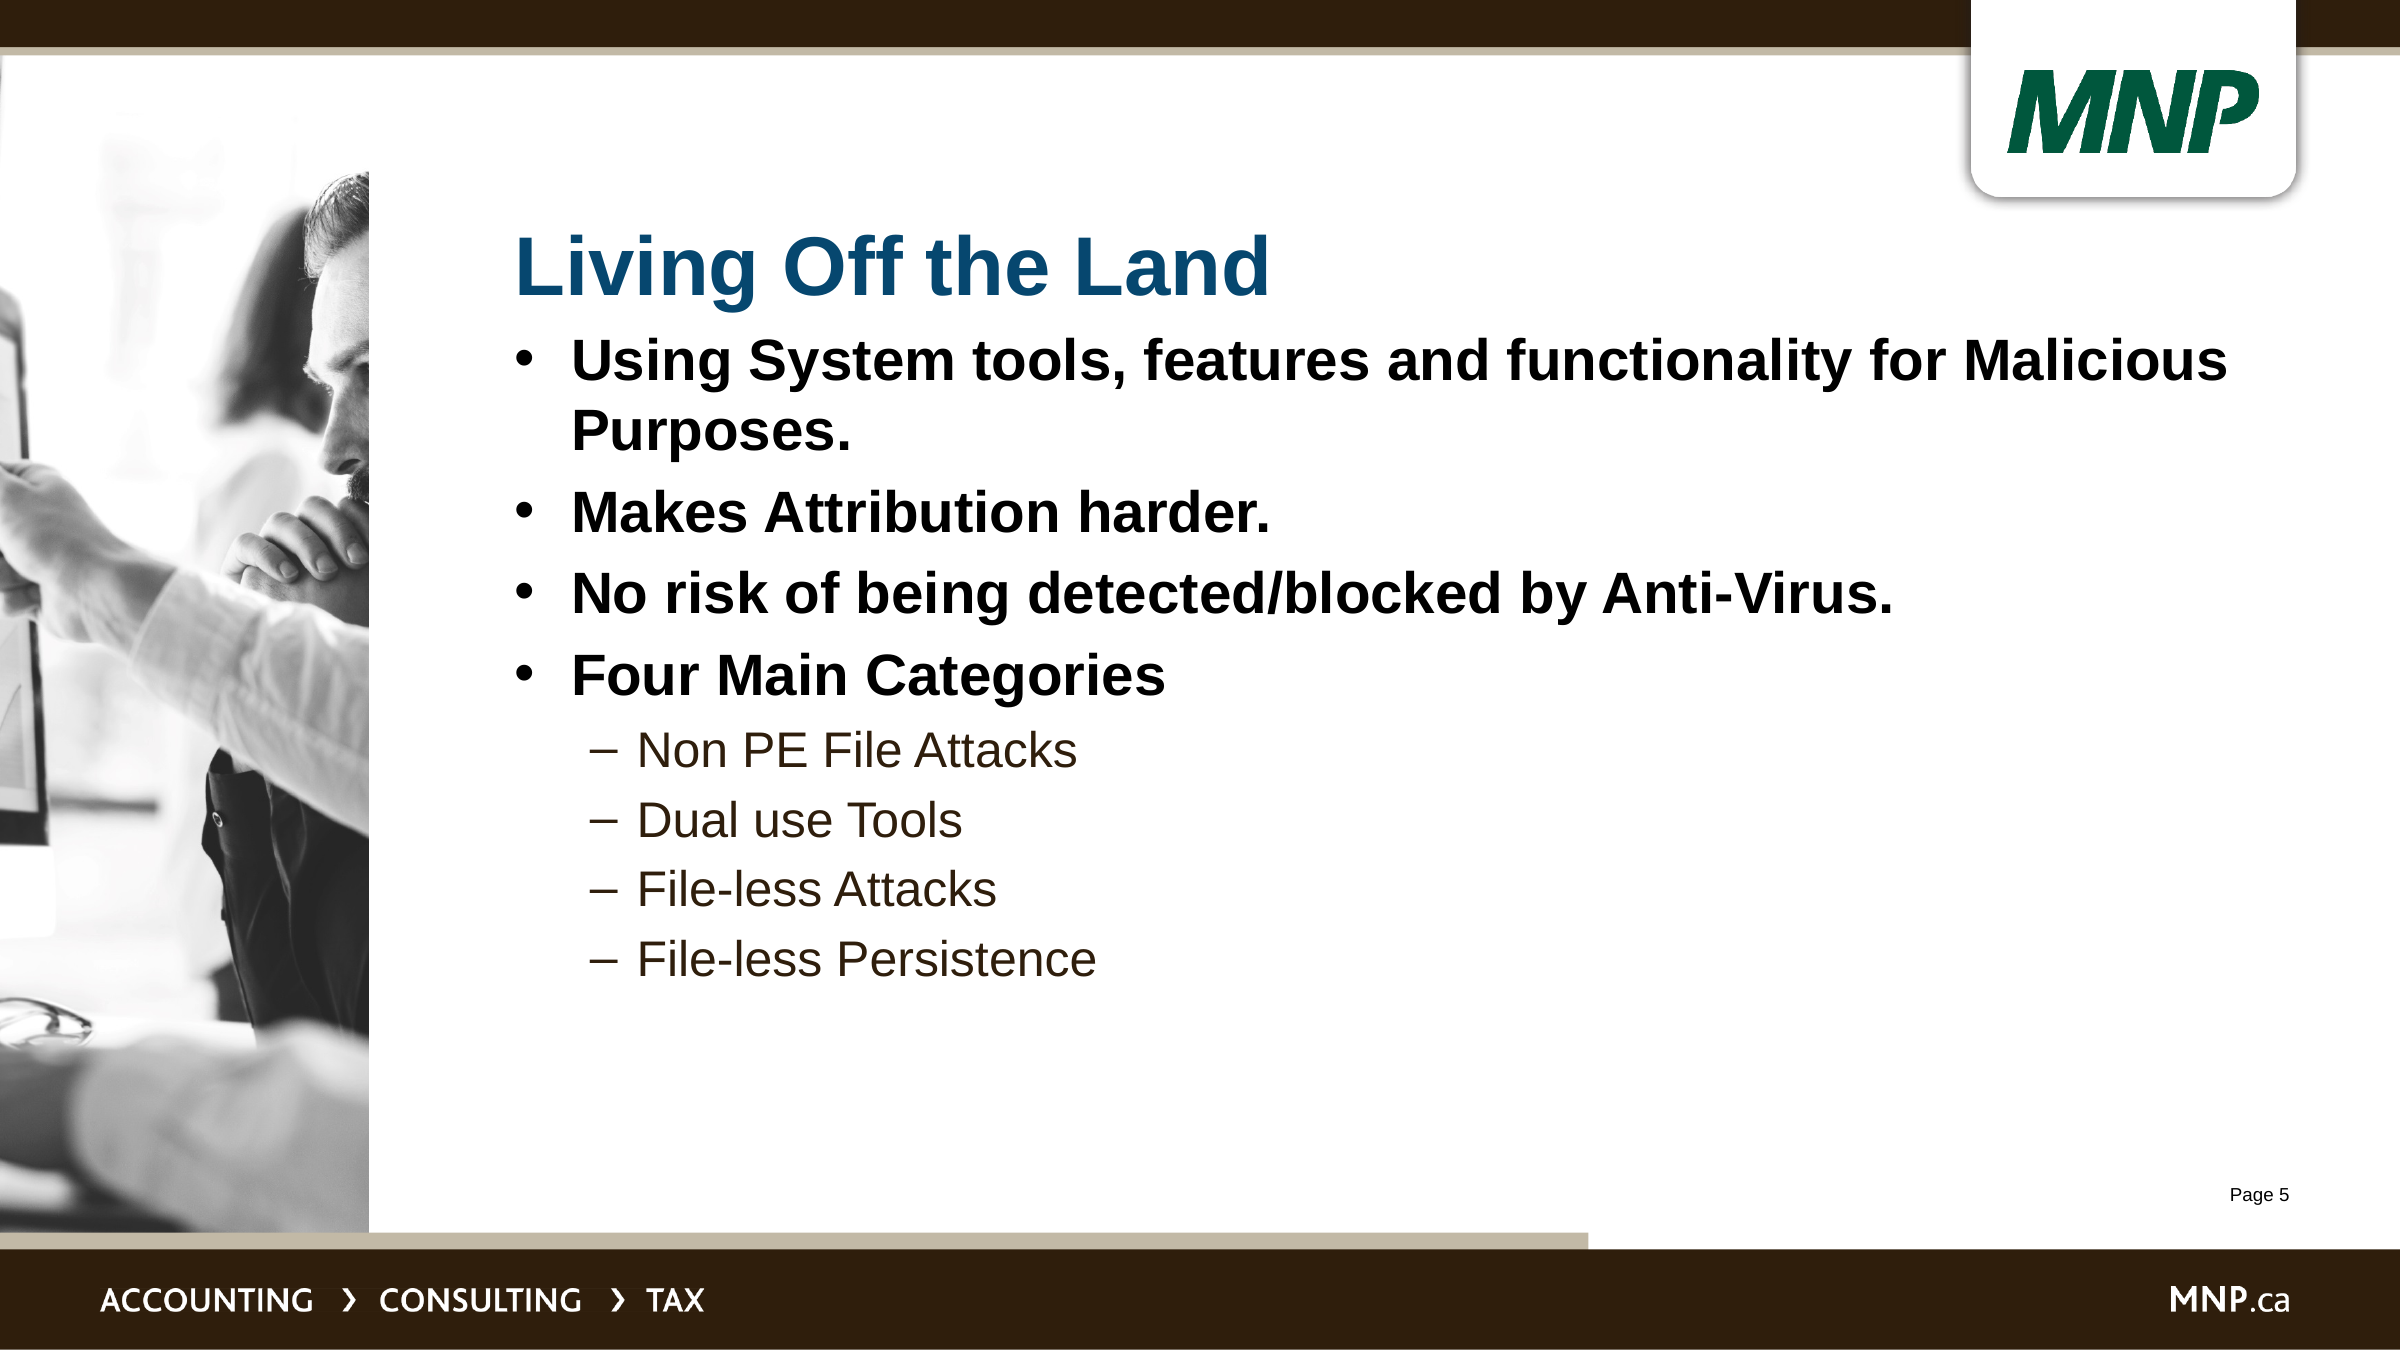

# Living Off the Land
Using System tools, features and functionality for Malicious Purposes.
Makes Attribution harder.
No risk of being detected/blocked by Anti-Virus.
Four Main Categories
Non PE File Attacks
Dual use Tools
File-less Attacks
File-less Persistence